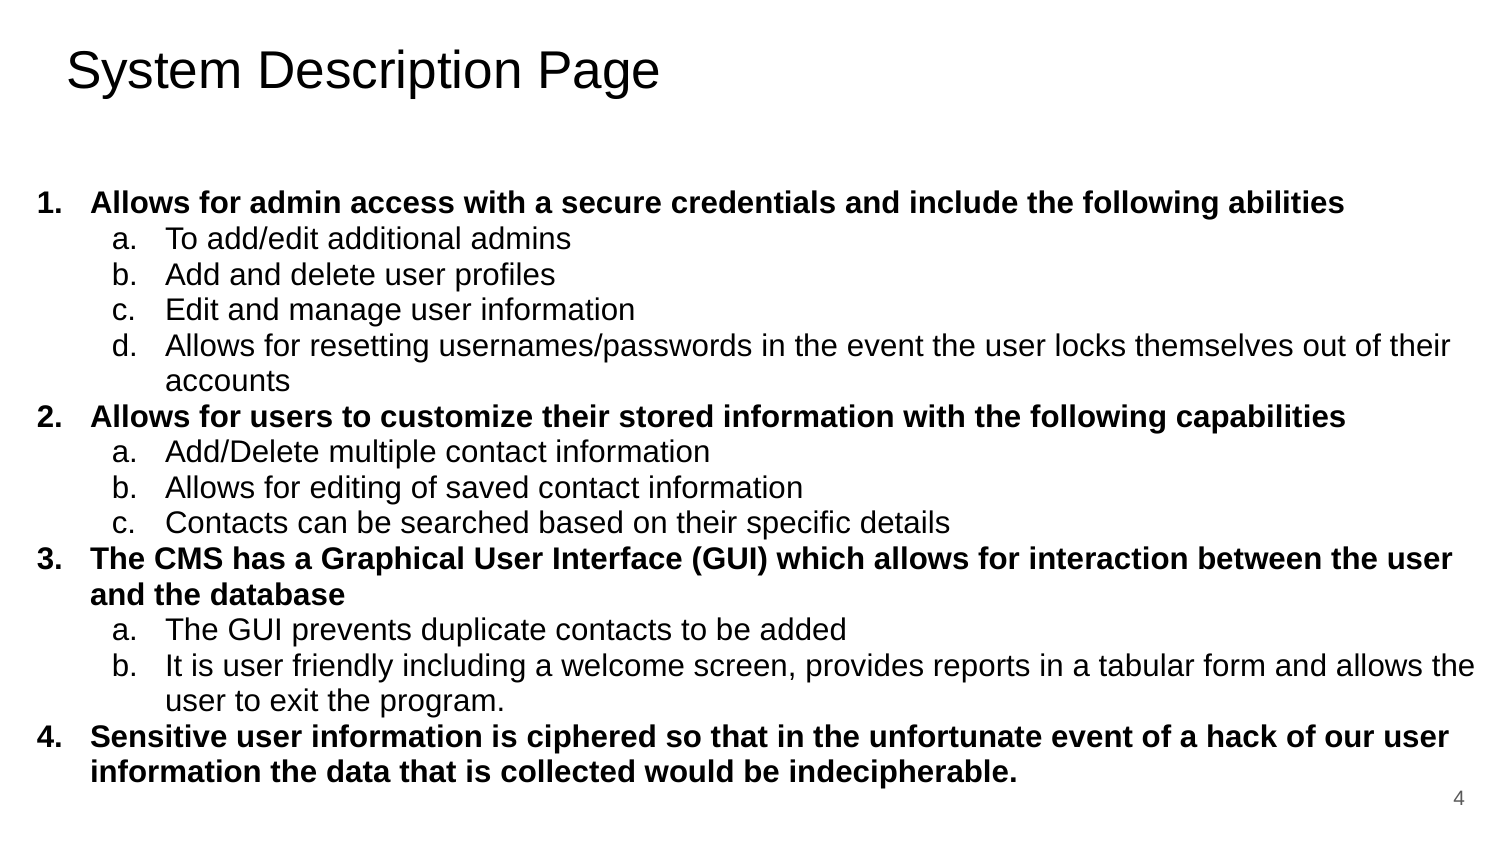

# System Description Page

Allows for admin access with a secure credentials and include the following abilities
To add/edit additional admins
Add and delete user profiles
Edit and manage user information
Allows for resetting usernames/passwords in the event the user locks themselves out of their accounts
Allows for users to customize their stored information with the following capabilities
Add/Delete multiple contact information
Allows for editing of saved contact information
Contacts can be searched based on their specific details
The CMS has a Graphical User Interface (GUI) which allows for interaction between the user and the database
The GUI prevents duplicate contacts to be added
It is user friendly including a welcome screen, provides reports in a tabular form and allows the user to exit the program.
Sensitive user information is ciphered so that in the unfortunate event of a hack of our user information the data that is collected would be indecipherable.

4